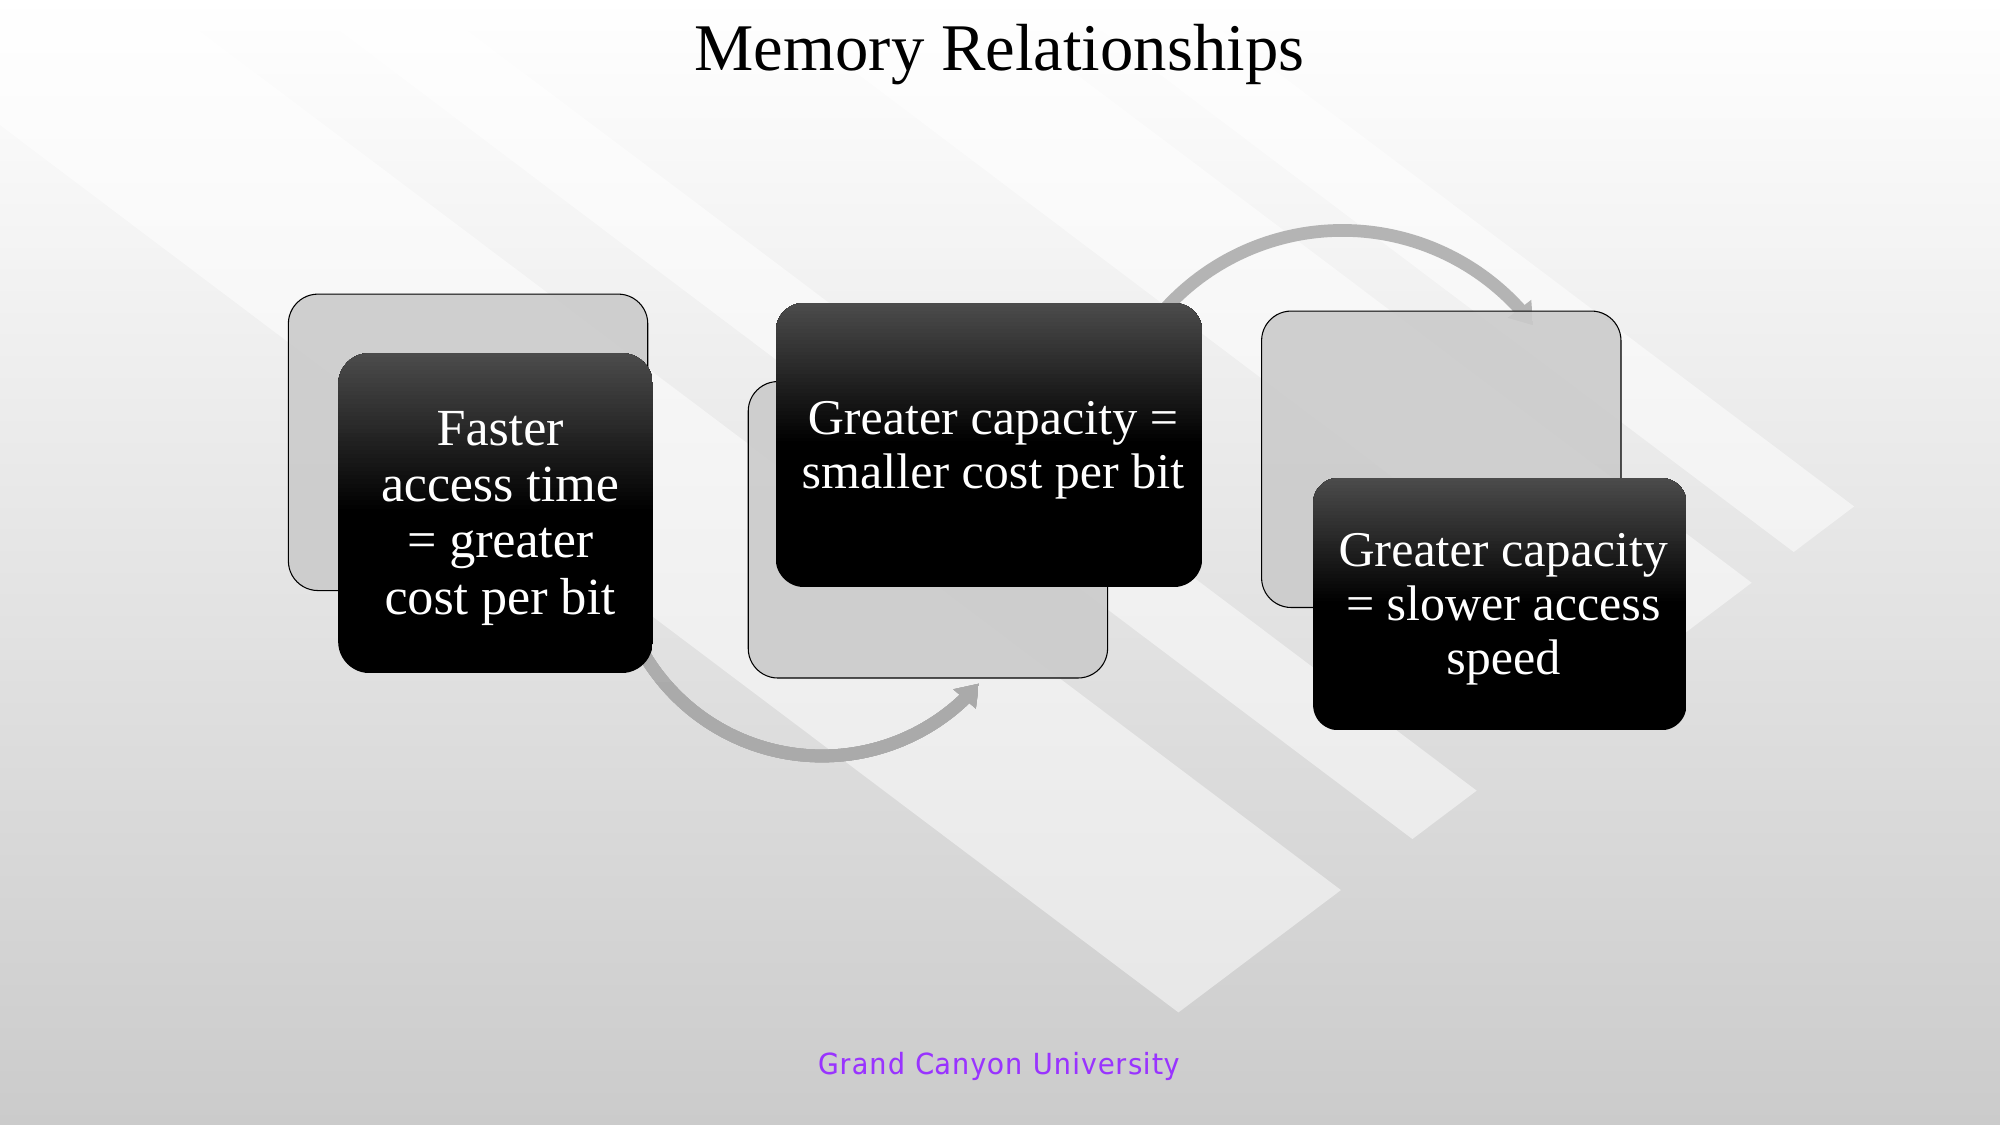

# Memory Relationships
Faster access time = greater cost per bit
Greater capacity = smaller cost per bit
Greater capacity = slower access speed
Grand Canyon University